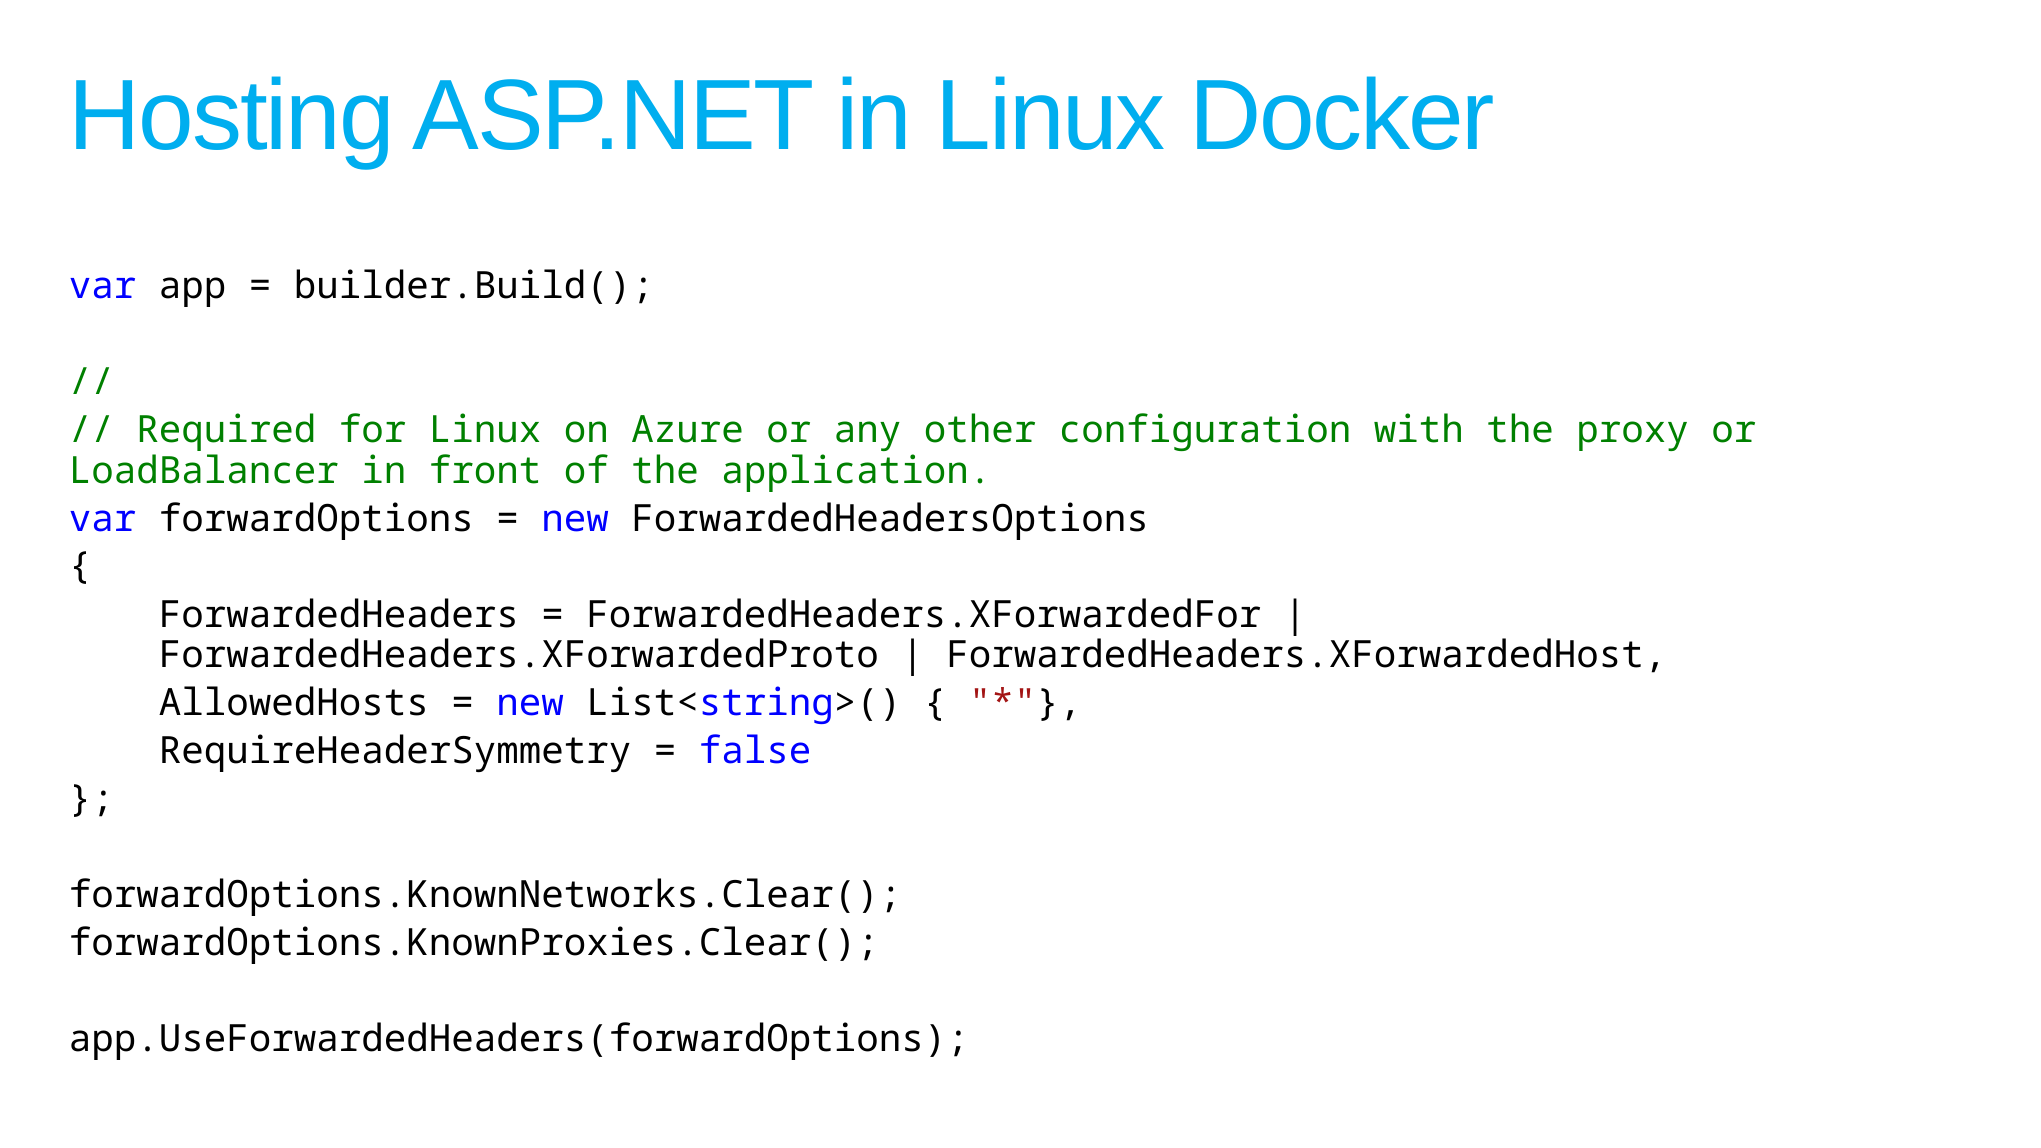

# Hosting ASP.NET in Linux Docker

var app = builder.Build();

//
// Required for Linux on Azure or any other configuration with the proxy or LoadBalancer in front of the application.
var forwardOptions = new ForwardedHeadersOptions
{
    ForwardedHeaders = ForwardedHeaders.XForwardedFor |
    ForwardedHeaders.XForwardedProto | ForwardedHeaders.XForwardedHost,
    AllowedHosts = new List<string>() { "*"},
    RequireHeaderSymmetry = false
};

forwardOptions.KnownNetworks.Clear();
forwardOptions.KnownProxies.Clear();

app.UseForwardedHeaders(forwardOptions);